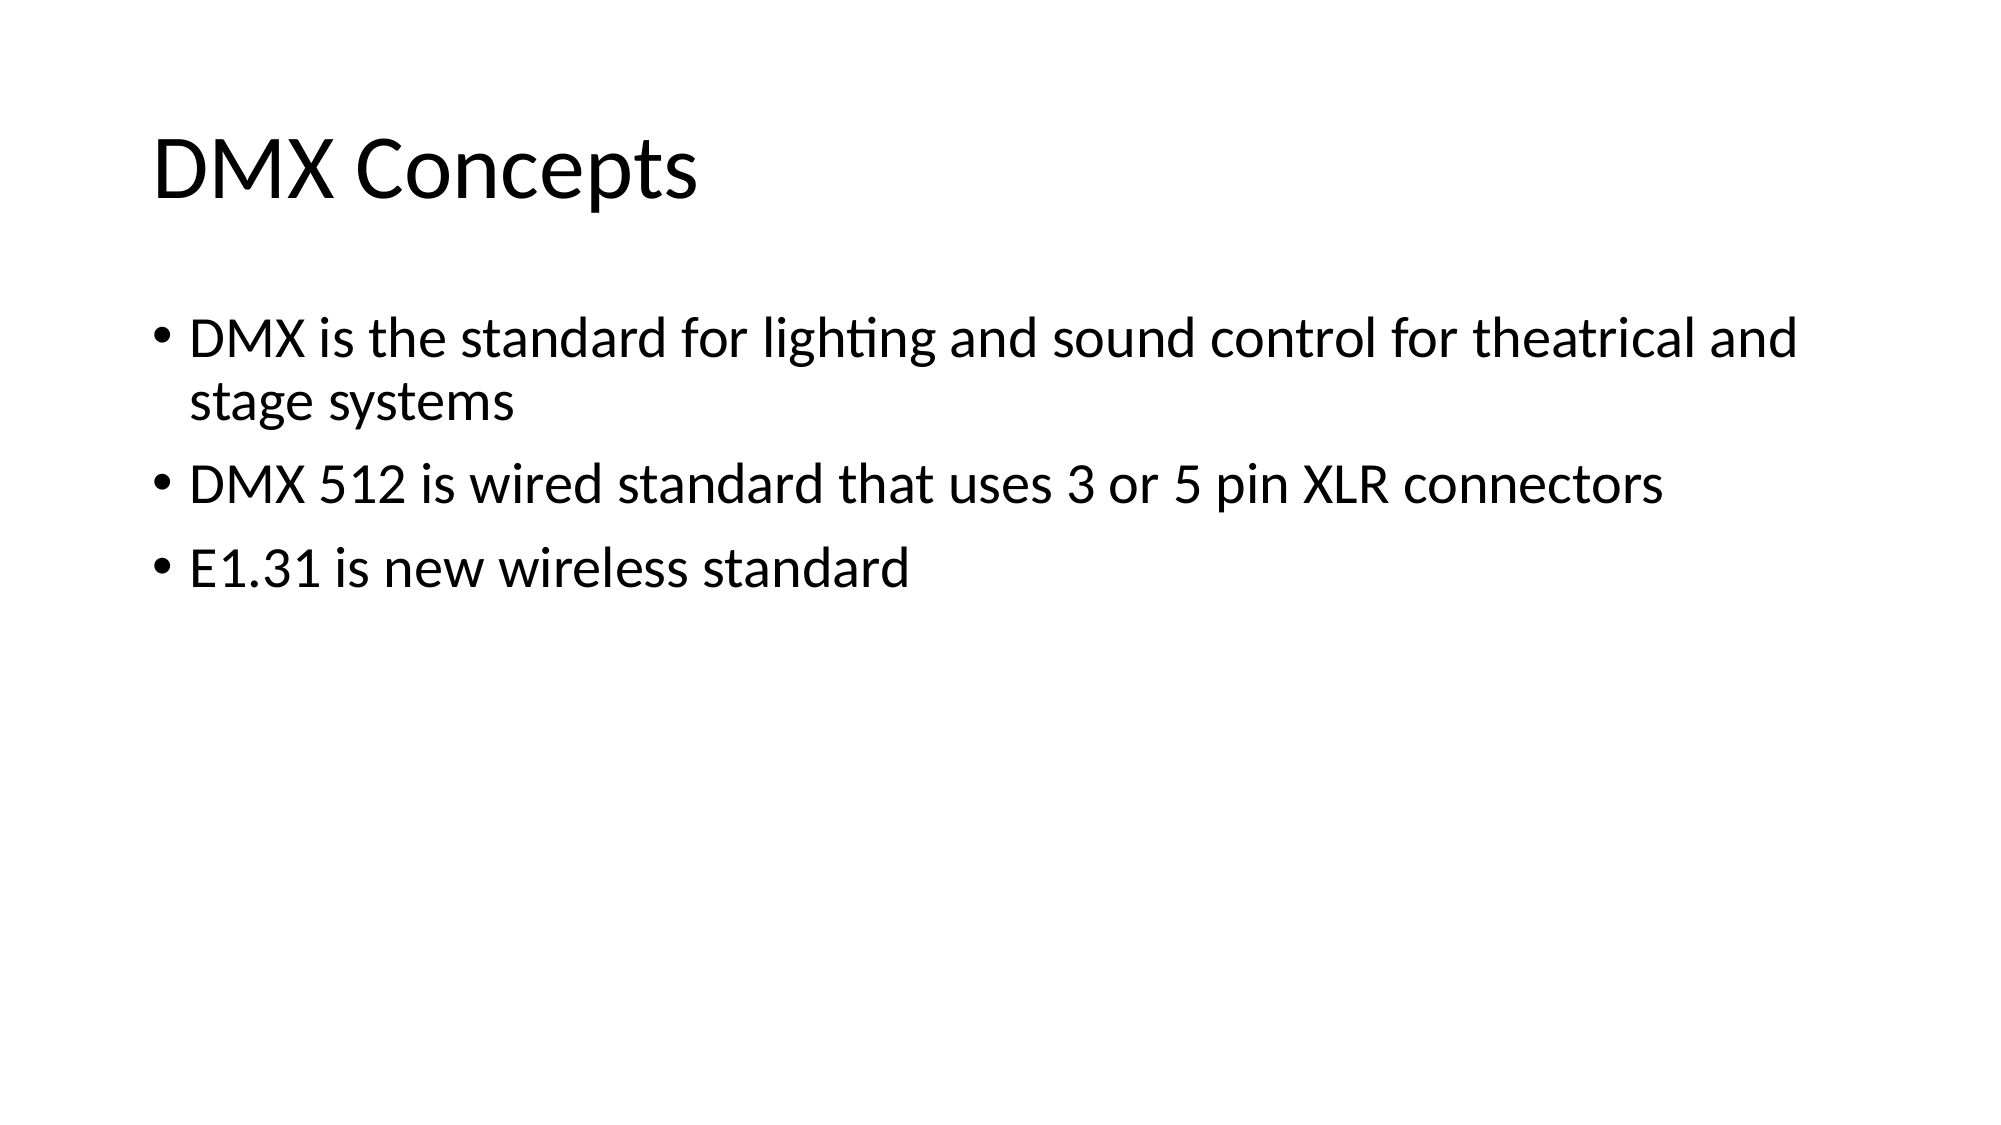

# DMX Concepts
DMX is the standard for lighting and sound control for theatrical and stage systems
DMX 512 is wired standard that uses 3 or 5 pin XLR connectors
E1.31 is new wireless standard